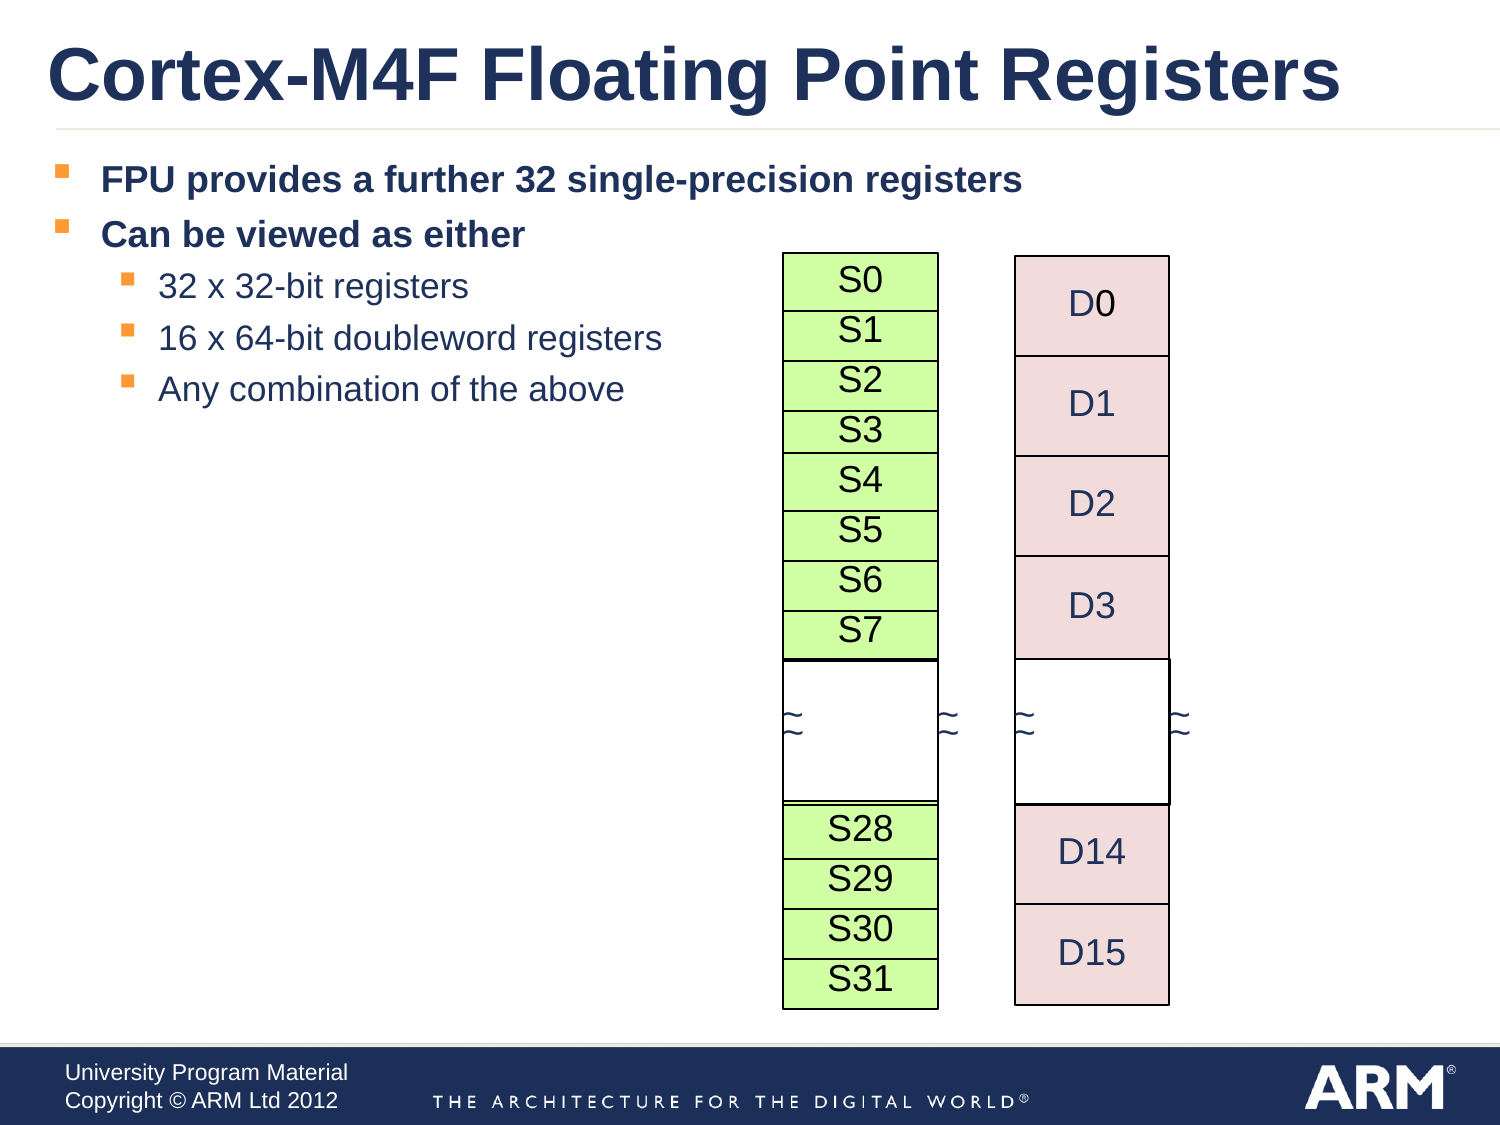

Cortex-M4F Floating Point Registers
FPU provides a further 32 single-precision registers
Can be viewed as either
32 x 32-bit registers
16 x 64-bit doubleword registers
Any combination of the above

S0
D0
S1
S2
D1
S3
S4
D2
S5
S6
D3
S7

~
~
~
~
~
~
~
~
S28
D14
S29
S30
D15
S31